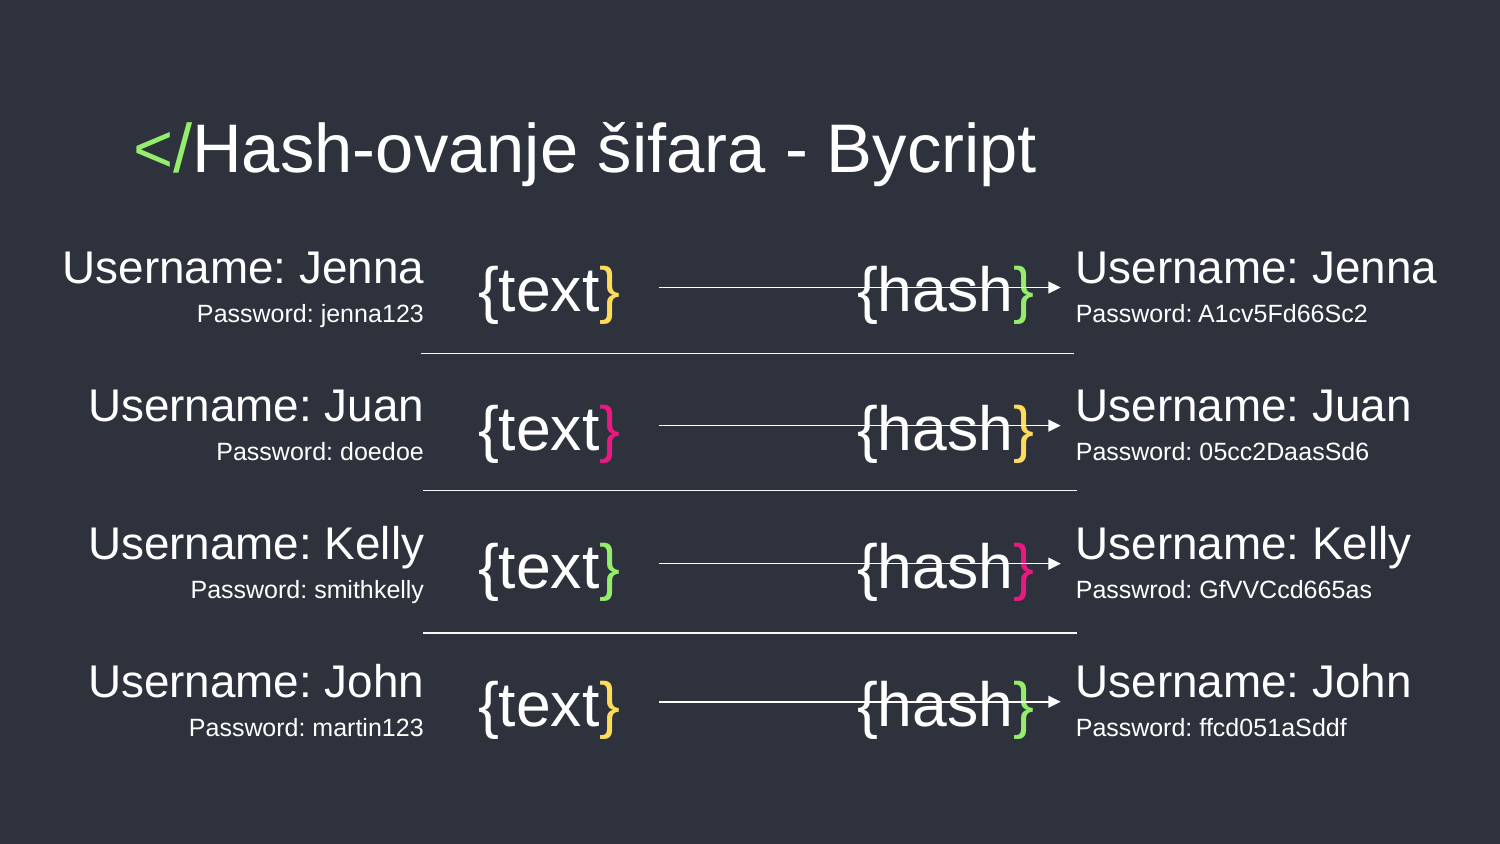

# </Hash-ovanje šifara - Bycript
Username: Jenna
Username: Jenna
{text}
{hash}
Password: jenna123
Password: A1cv5Fd66Sc2
Username: Juan
Username: Juan
{text}
{hash}
Password: doedoe
Password: 05cc2DaasSd6
Username: Kelly
Username: Kelly
{text}
{hash}
Password: smithkelly
Passwrod: GfVVCcd665as
Username: John
Username: John
{text}
{hash}
Password: martin123
Password: ffcd051aSddf